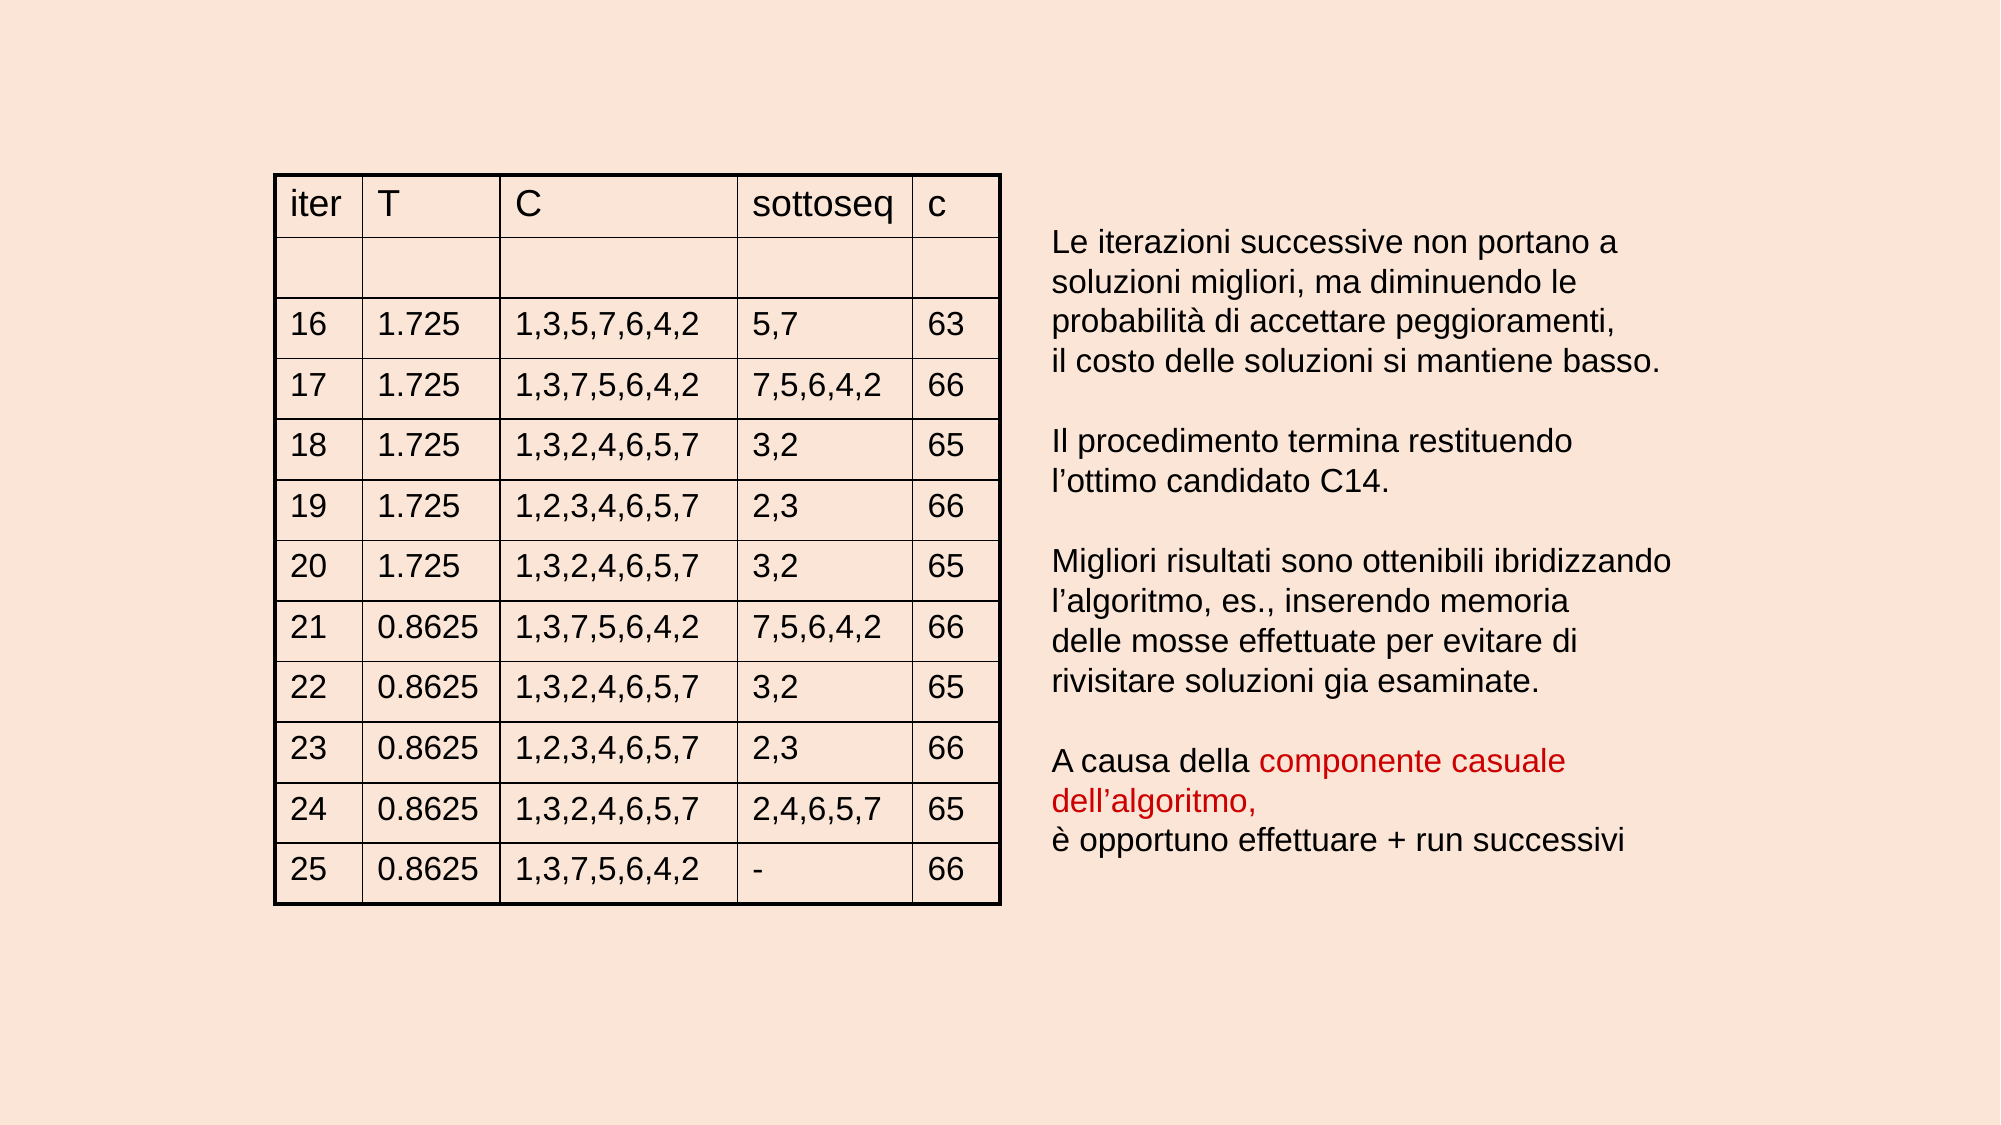

| iter | T | C | sottoseq | c |
| --- | --- | --- | --- | --- |
|  |  |  |  |  |
| 16 | 1.725 | 1,3,5,7,6,4,2 | 5,7 | 63 |
| 17 | 1.725 | 1,3,7,5,6,4,2 | 7,5,6,4,2 | 66 |
| 18 | 1.725 | 1,3,2,4,6,5,7 | 3,2 | 65 |
| 19 | 1.725 | 1,2,3,4,6,5,7 | 2,3 | 66 |
| 20 | 1.725 | 1,3,2,4,6,5,7 | 3,2 | 65 |
| 21 | 0.8625 | 1,3,7,5,6,4,2 | 7,5,6,4,2 | 66 |
| 22 | 0.8625 | 1,3,2,4,6,5,7 | 3,2 | 65 |
| 23 | 0.8625 | 1,2,3,4,6,5,7 | 2,3 | 66 |
| 24 | 0.8625 | 1,3,2,4,6,5,7 | 2,4,6,5,7 | 65 |
| 25 | 0.8625 | 1,3,7,5,6,4,2 | - | 66 |
Le iterazioni successive non portano a
soluzioni migliori, ma diminuendo le
probabilità di accettare peggioramenti,
il costo delle soluzioni si mantiene basso.

Il procedimento termina restituendo
l’ottimo candidato C14.

Migliori risultati sono ottenibili ibridizzando
l’algoritmo, es., inserendo memoria
delle mosse effettuate per evitare di
rivisitare soluzioni gia esaminate.

A causa della componente casuale
dell’algoritmo,
è opportuno effettuare + run successivi